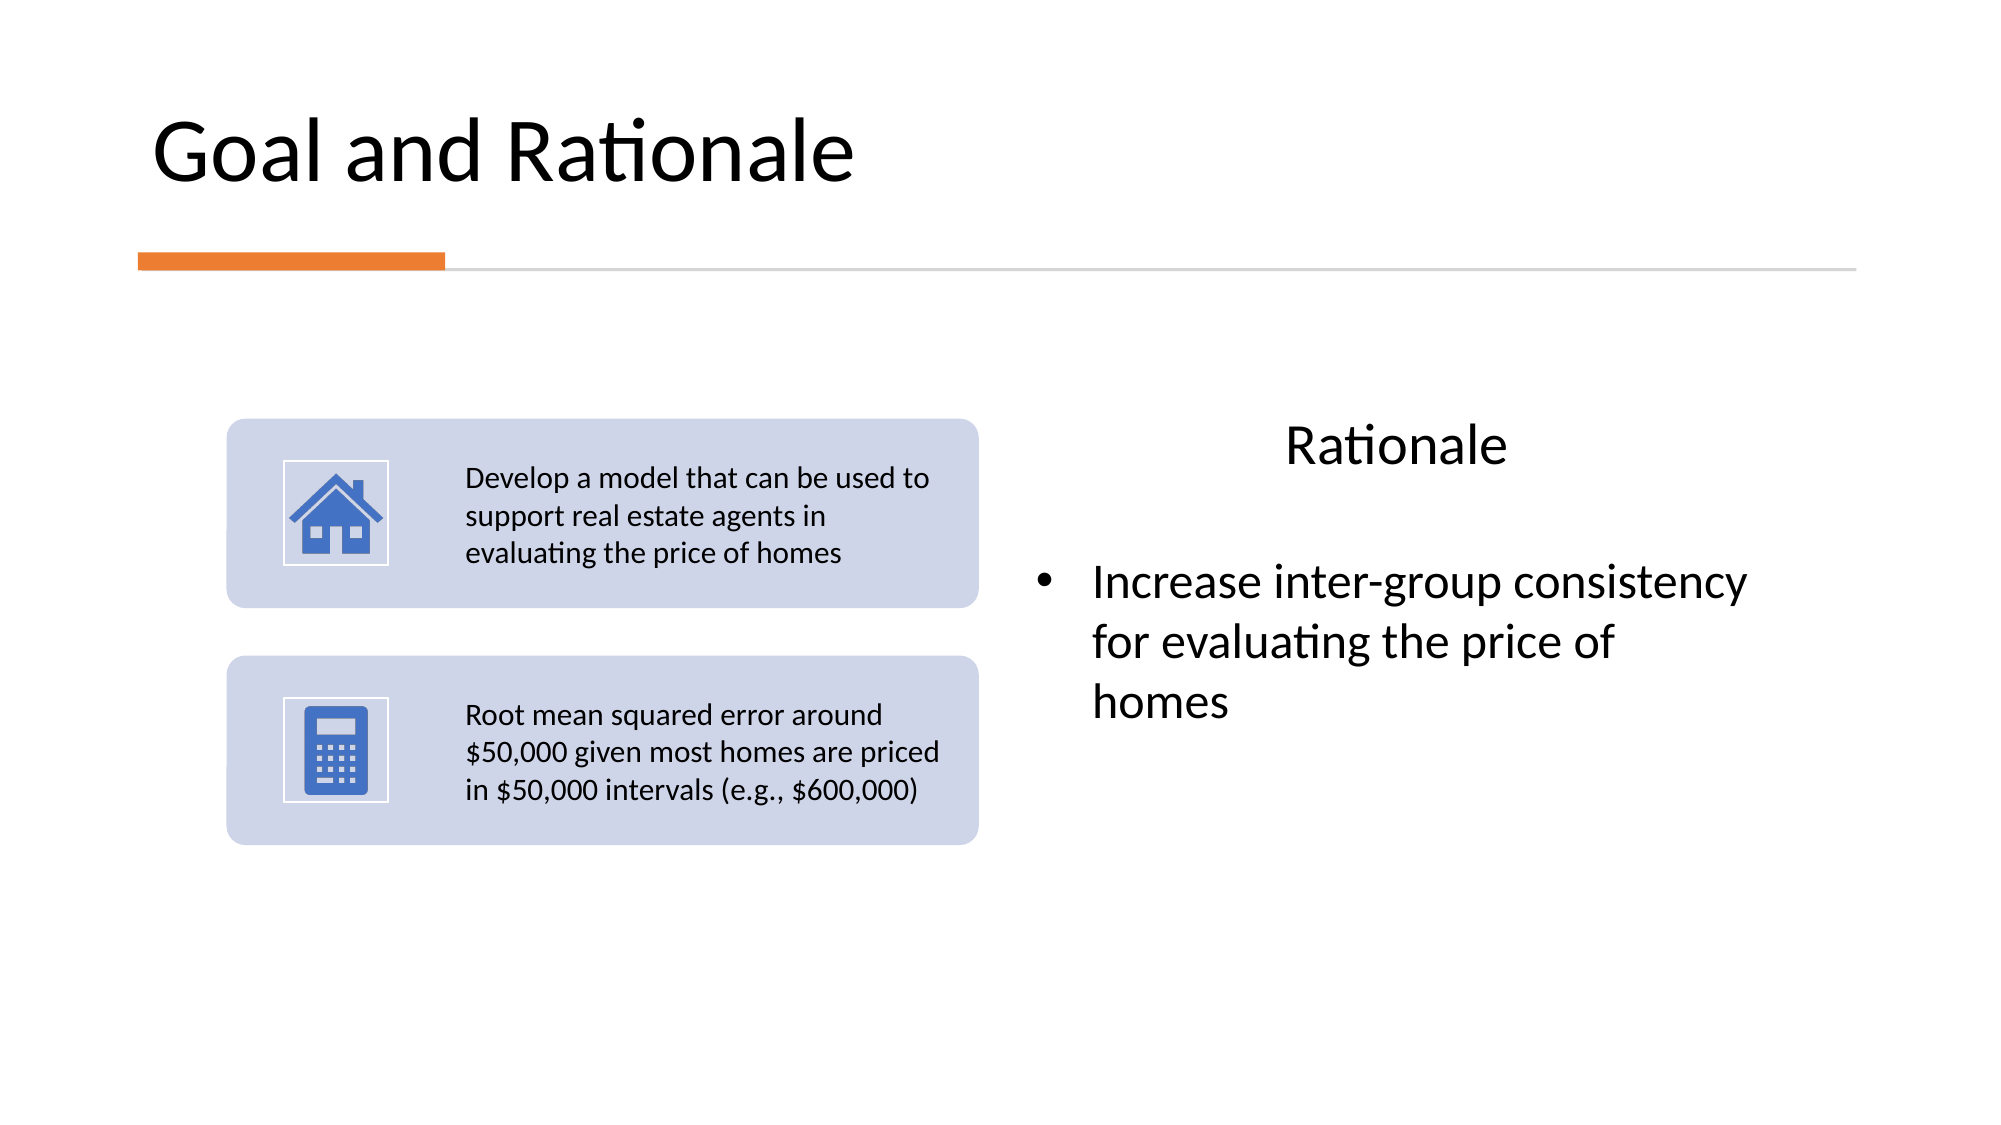

# Goal and Rationale

Develop a model that can be used to support real estate agents in evaluating the price of homes
Root mean squared error around $50,000 given most homes are priced in $50,000 intervals (e.g., $600,000)
Rationale
Increase inter-group consistency for evaluating the price of homes